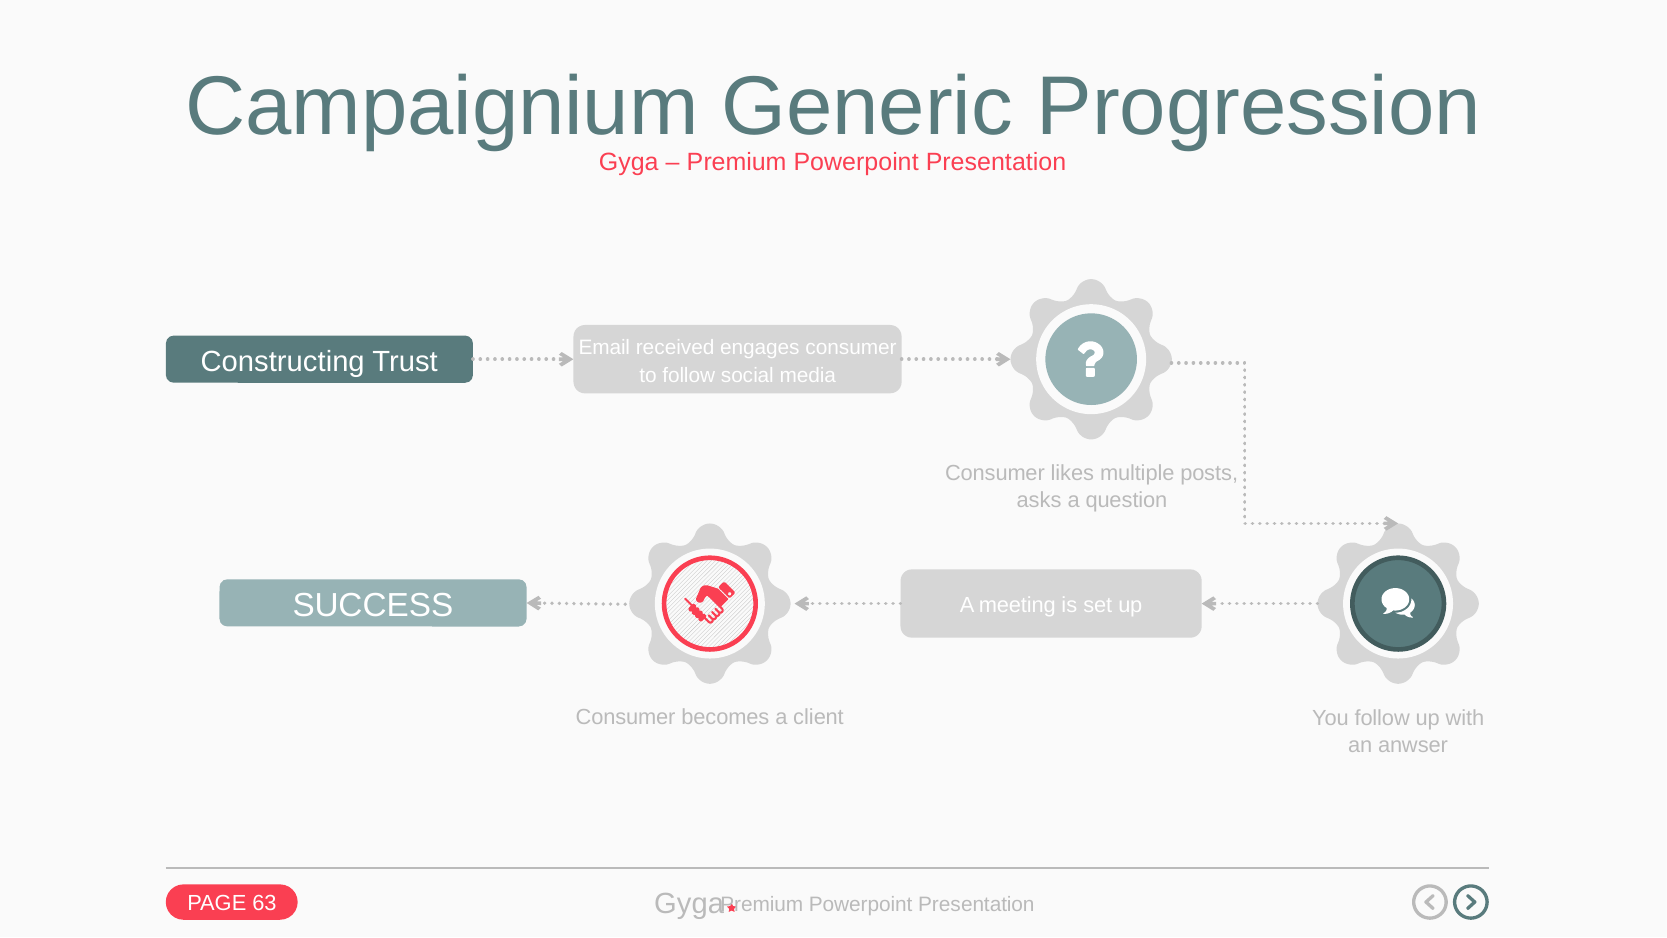

Campaignium Generic Progression
Gyga – Premium Powerpoint Presentation

Email received engages consumer
to follow social media
Constructing Trust

Consumer likes multiple posts,
asks a question

A meeting is set up
SUCCESS

Consumer becomes a client
You follow up with
an anwser